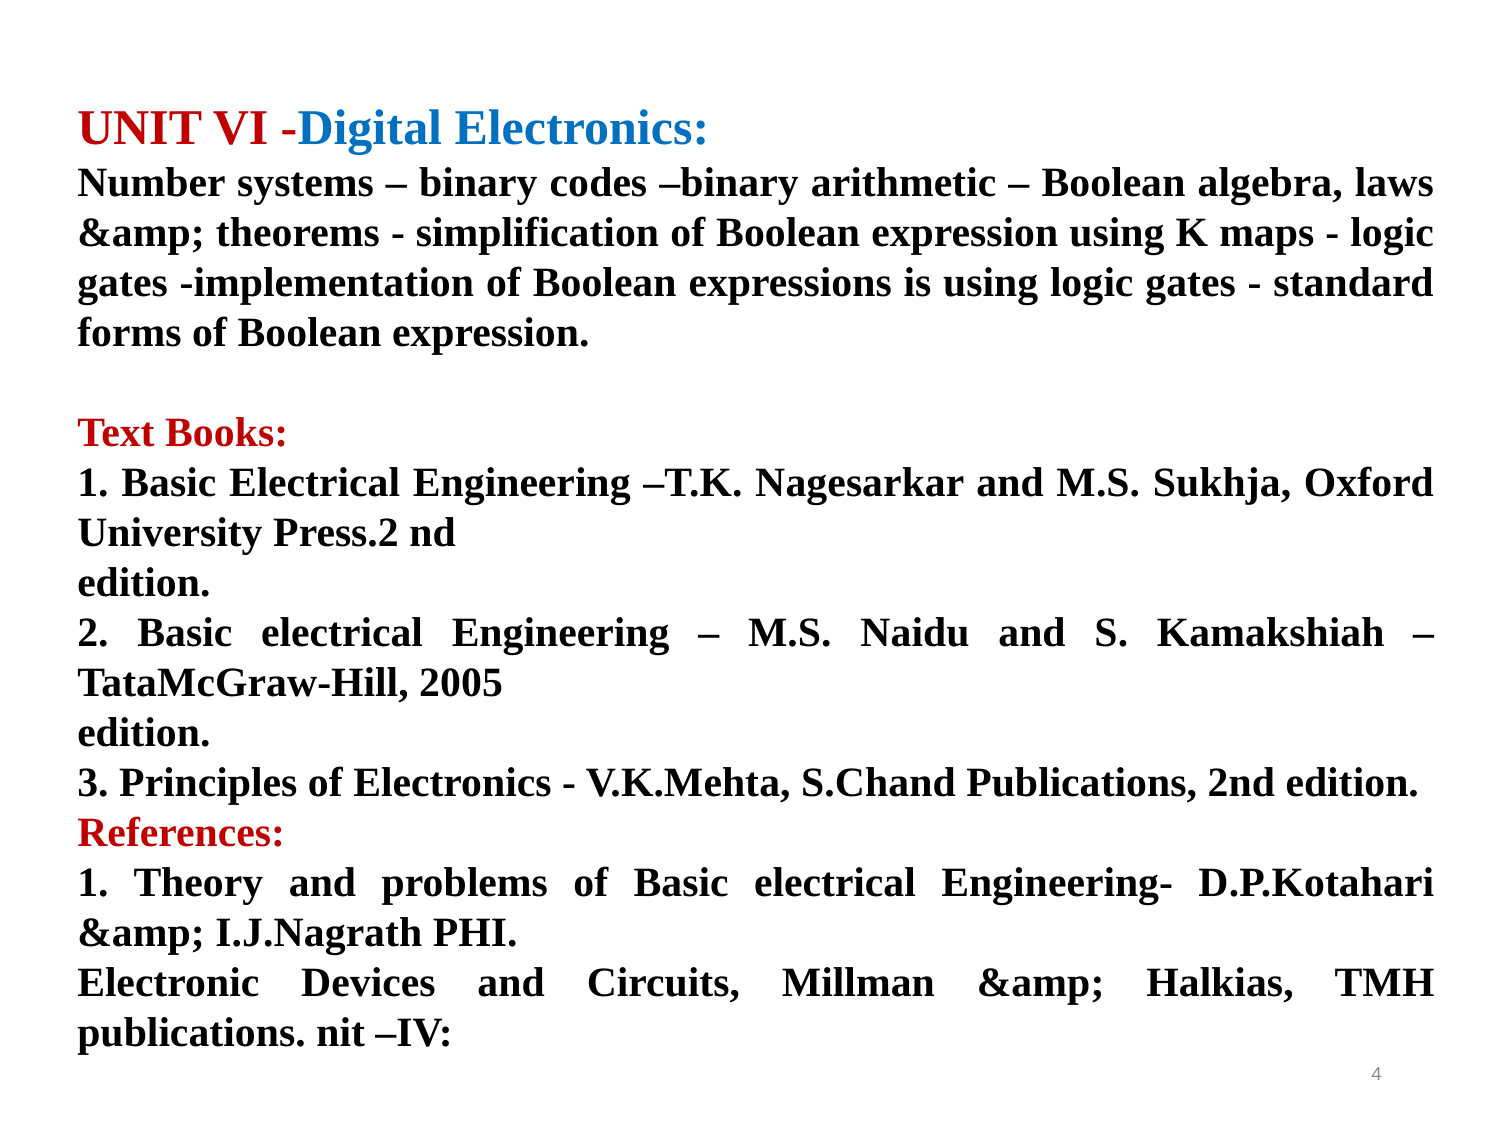

UNIT VI -Digital Electronics:
Number systems – binary codes –binary arithmetic – Boolean algebra, laws &amp; theorems - simplification of Boolean expression using K maps - logic gates -implementation of Boolean expressions is using logic gates - standard forms of Boolean expression.

Text Books:
1. Basic Electrical Engineering –T.K. Nagesarkar and M.S. Sukhja, Oxford University Press.2 nd
edition.
2. Basic electrical Engineering – M.S. Naidu and S. Kamakshiah – TataMcGraw-Hill, 2005
edition.
3. Principles of Electronics - V.K.Mehta, S.Chand Publications, 2nd edition.
References:
1. Theory and problems of Basic electrical Engineering- D.P.Kotahari &amp; I.J.Nagrath PHI.
Electronic Devices and Circuits, Millman &amp; Halkias, TMH publications. nit –IV:

4